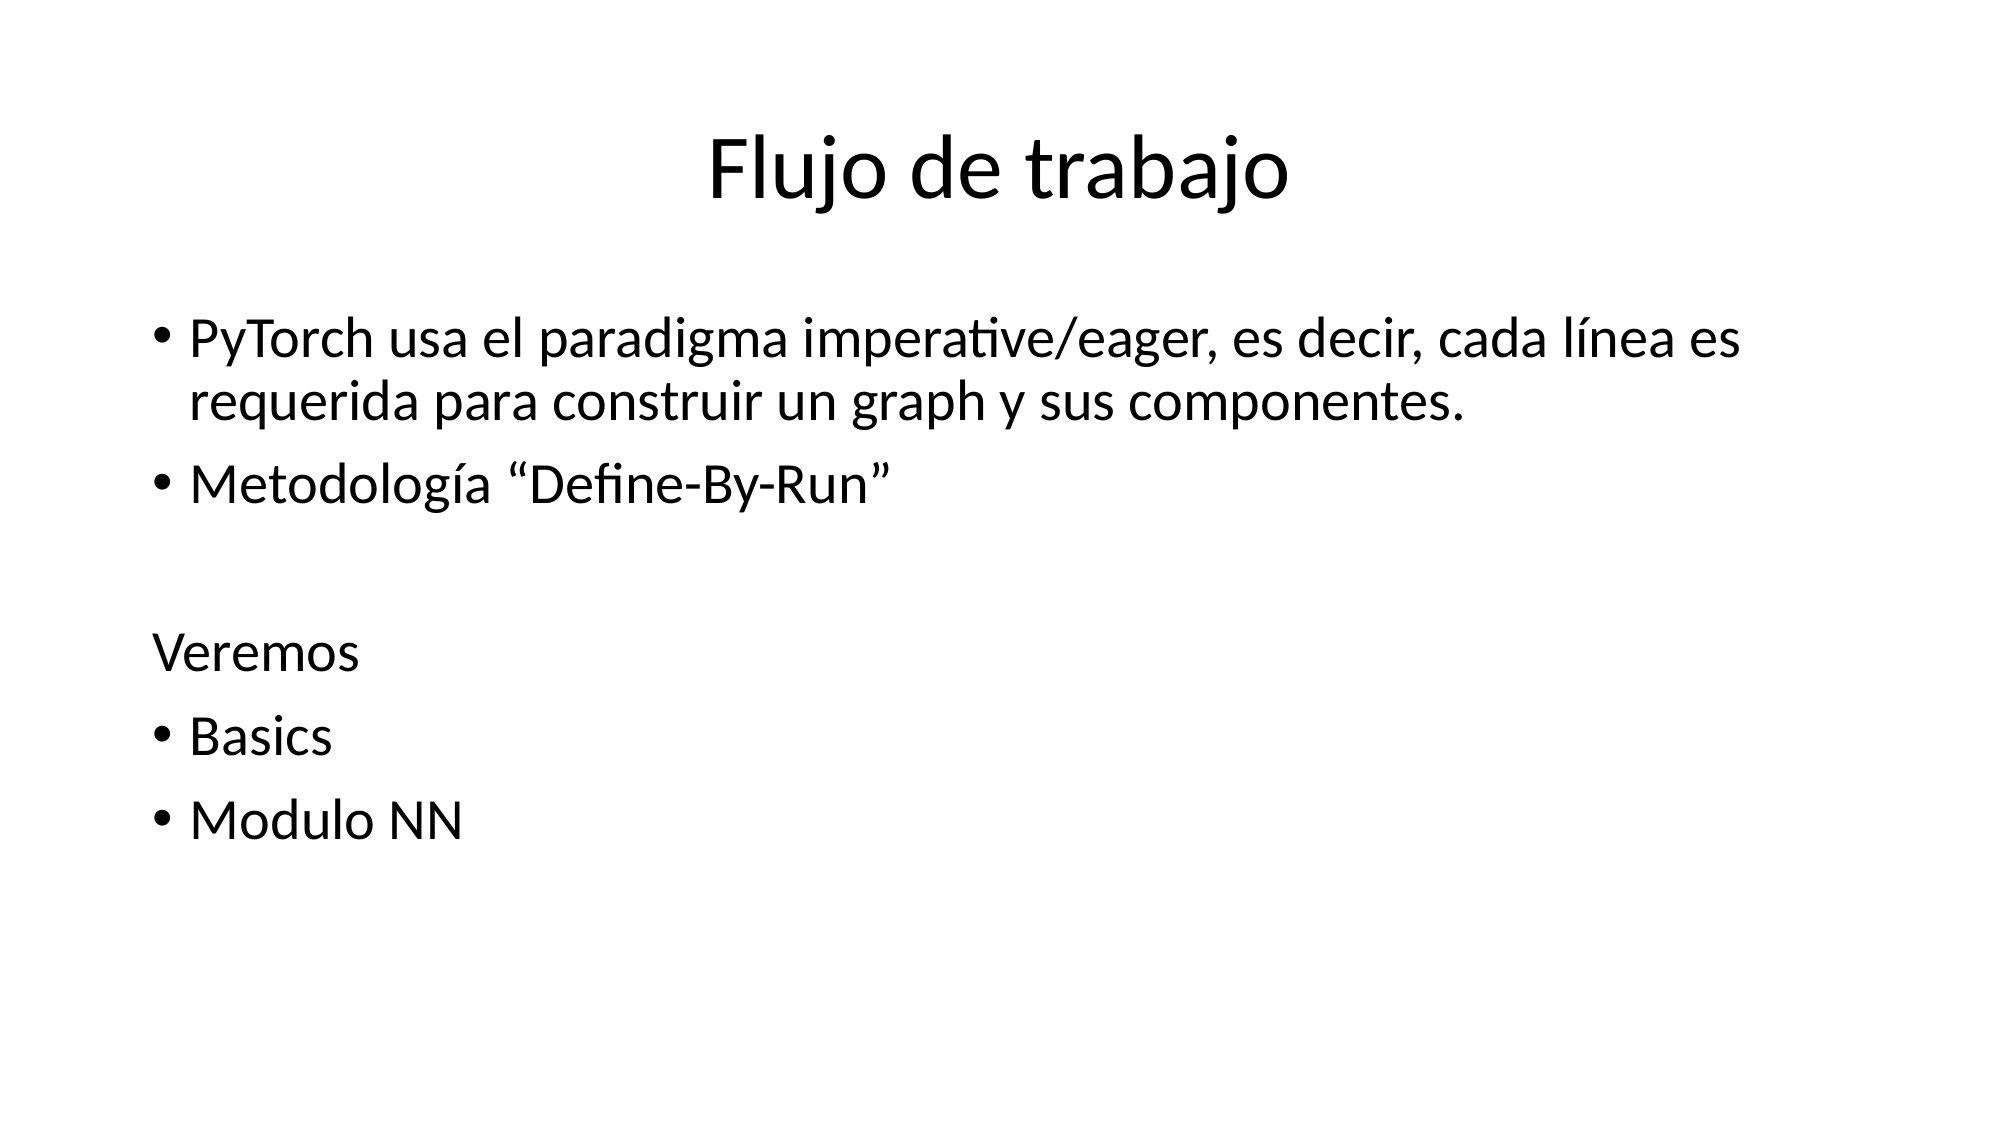

# Flujo de trabajo
PyTorch usa el paradigma imperative/eager, es decir, cada línea es requerida para construir un graph y sus componentes.
Metodología “Define-By-Run”

Veremos
Basics
Modulo NN